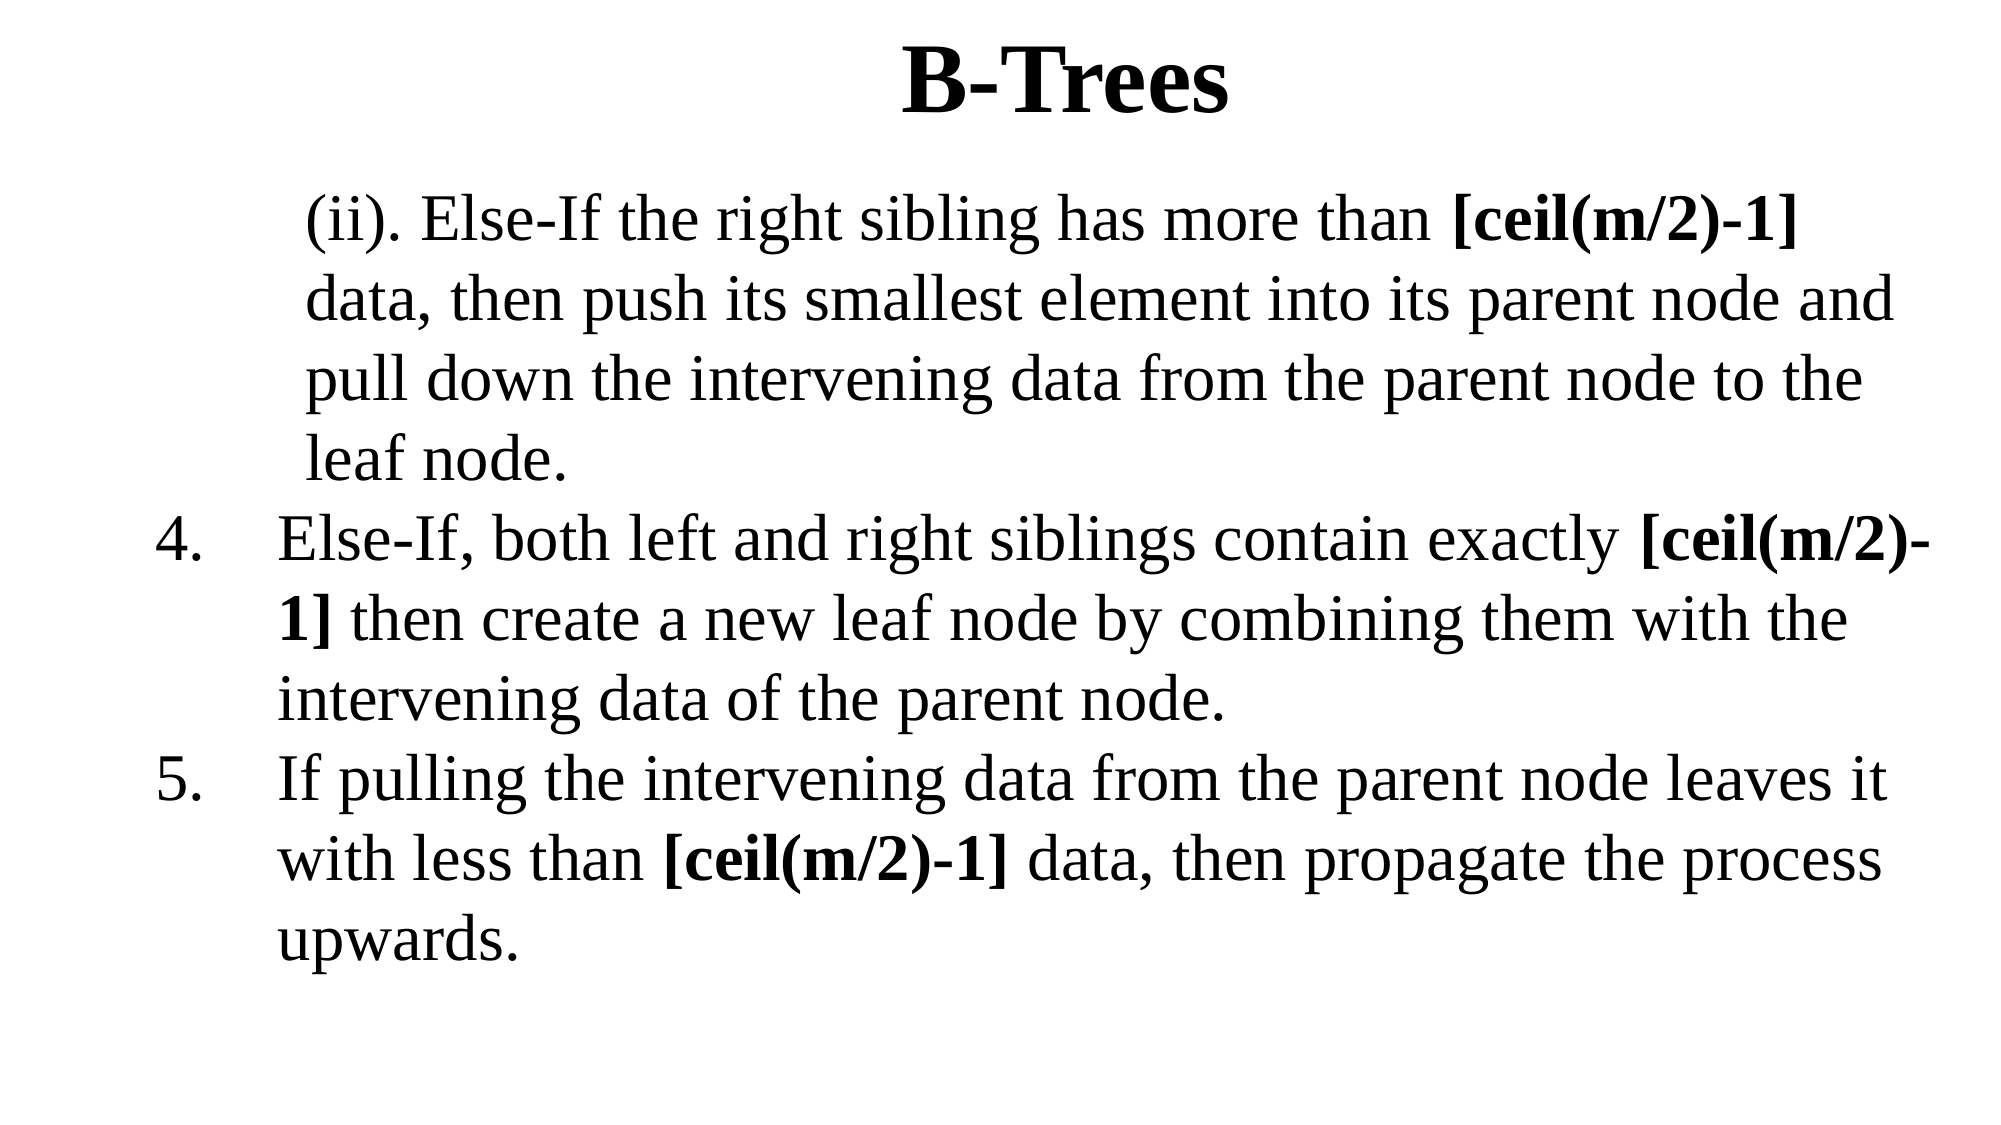

B-Trees
(ii). Else-If the right sibling has more than [ceil(m/2)-1] data, then push its smallest element into its parent node and pull down the intervening data from the parent node to the leaf node.
Else-If, both left and right siblings contain exactly [ceil(m/2)-1] then create a new leaf node by combining them with the intervening data of the parent node.
If pulling the intervening data from the parent node leaves it with less than [ceil(m/2)-1] data, then propagate the process upwards.